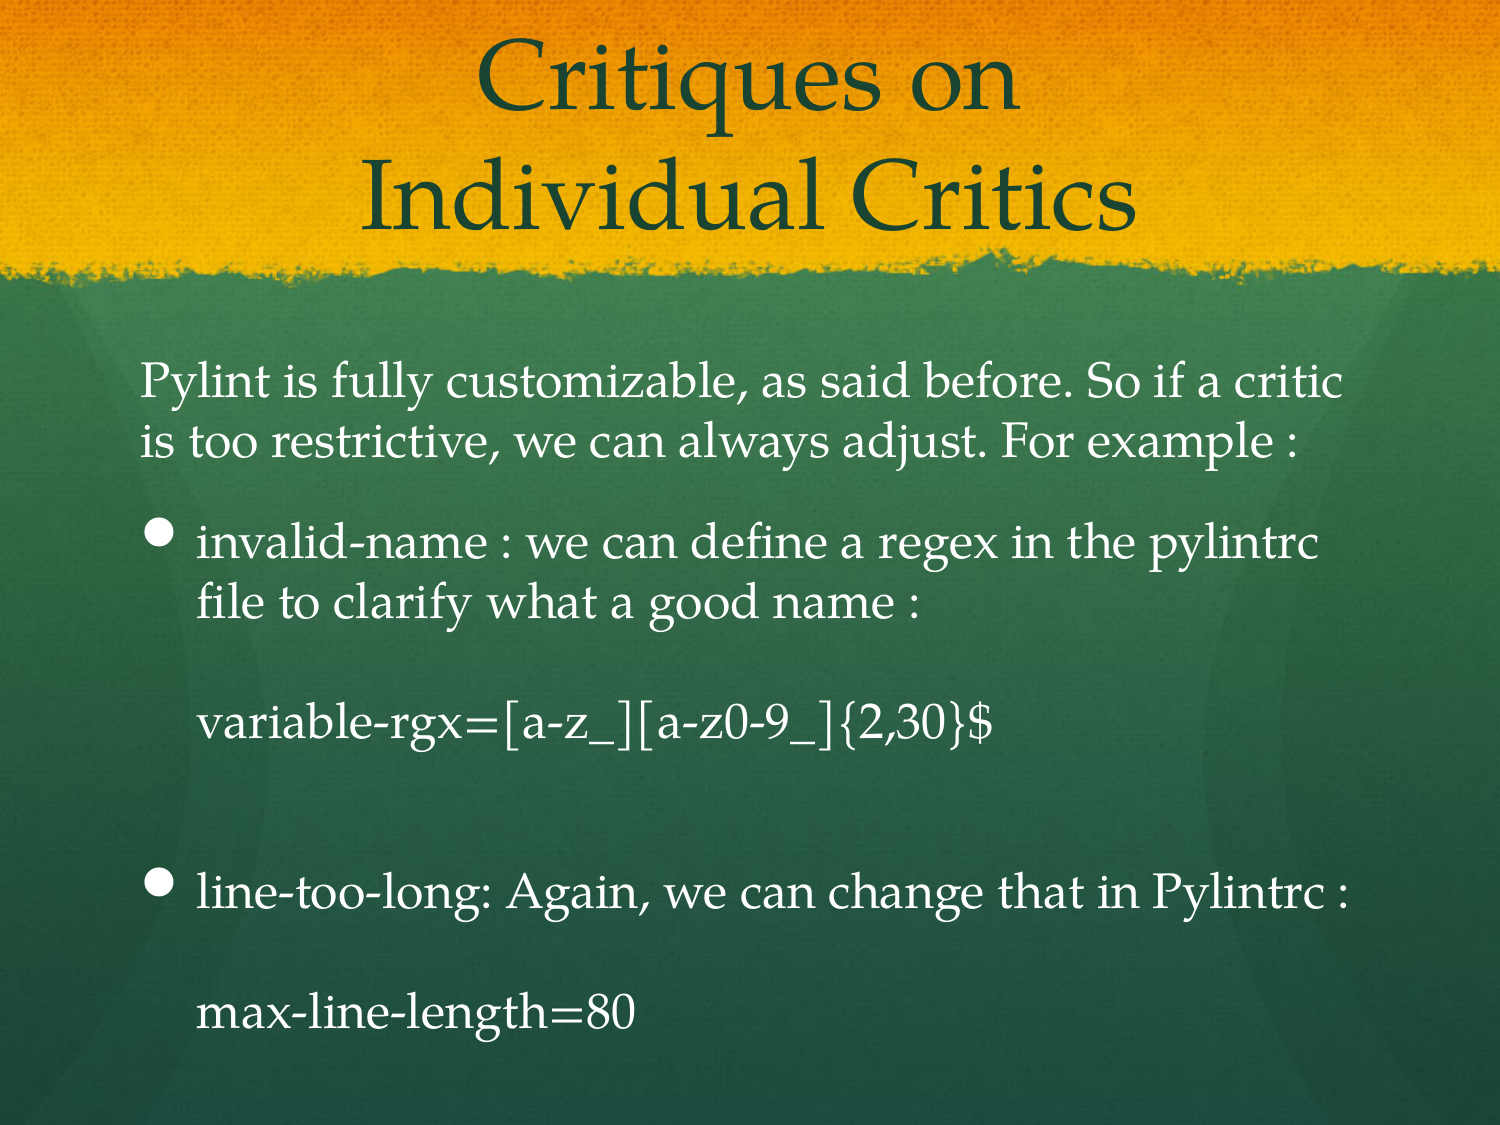

# Critiques on Individual Critics
Pylint is fully customizable, as said before. So if a critic is too restrictive, we can always adjust. For example :
invalid-name : we can define a regex in the pylintrc file to clarify what a good name :
variable-rgx=[a-z_][a-z0-9_]{2,30}$

line-too-long: Again, we can change that in Pylintrc :
max-line-length=80